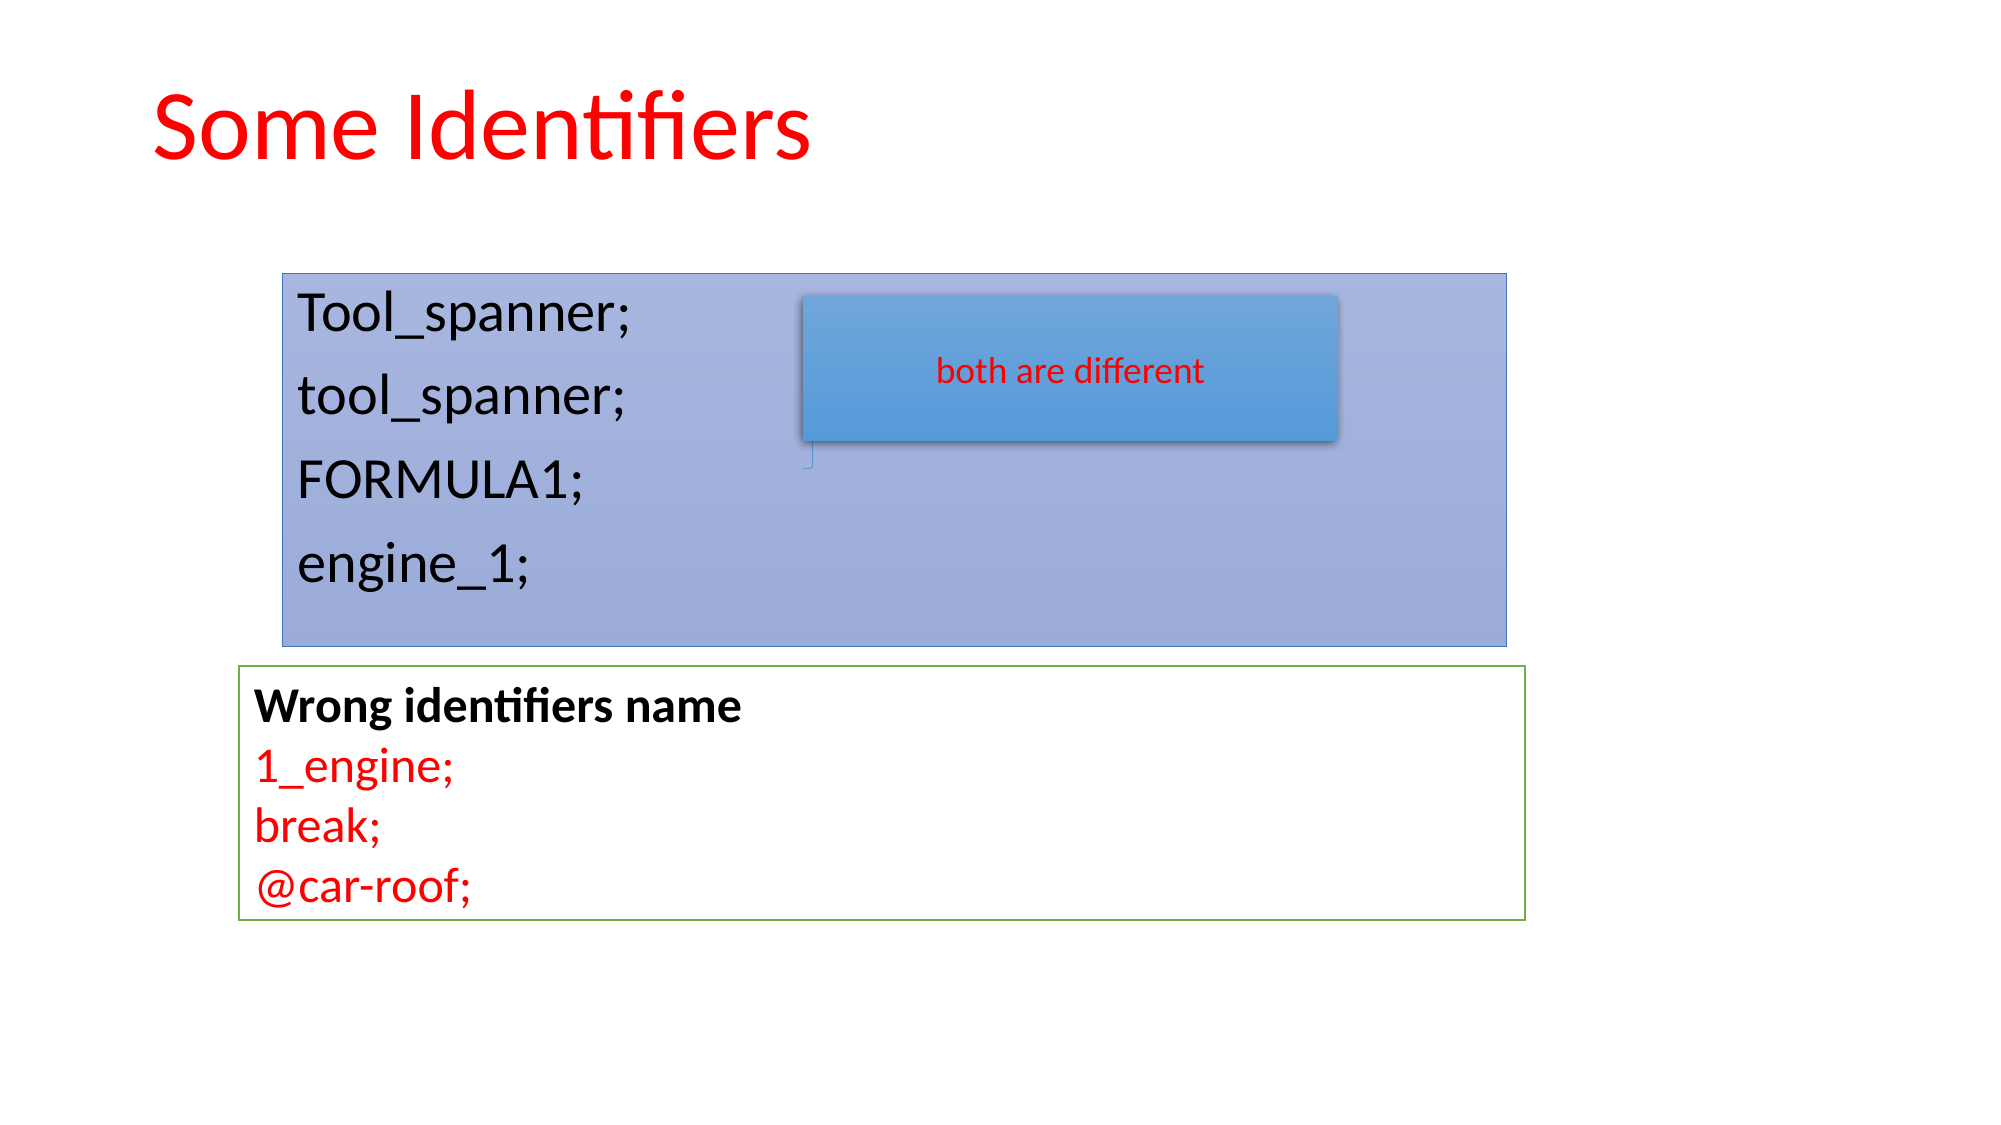

# Some Identifiers
Tool_spanner;
tool_spanner;
FORMULA1;
engine_1;
both are different

Wrong identifiers name
1_engine;
break;
@car-roof;